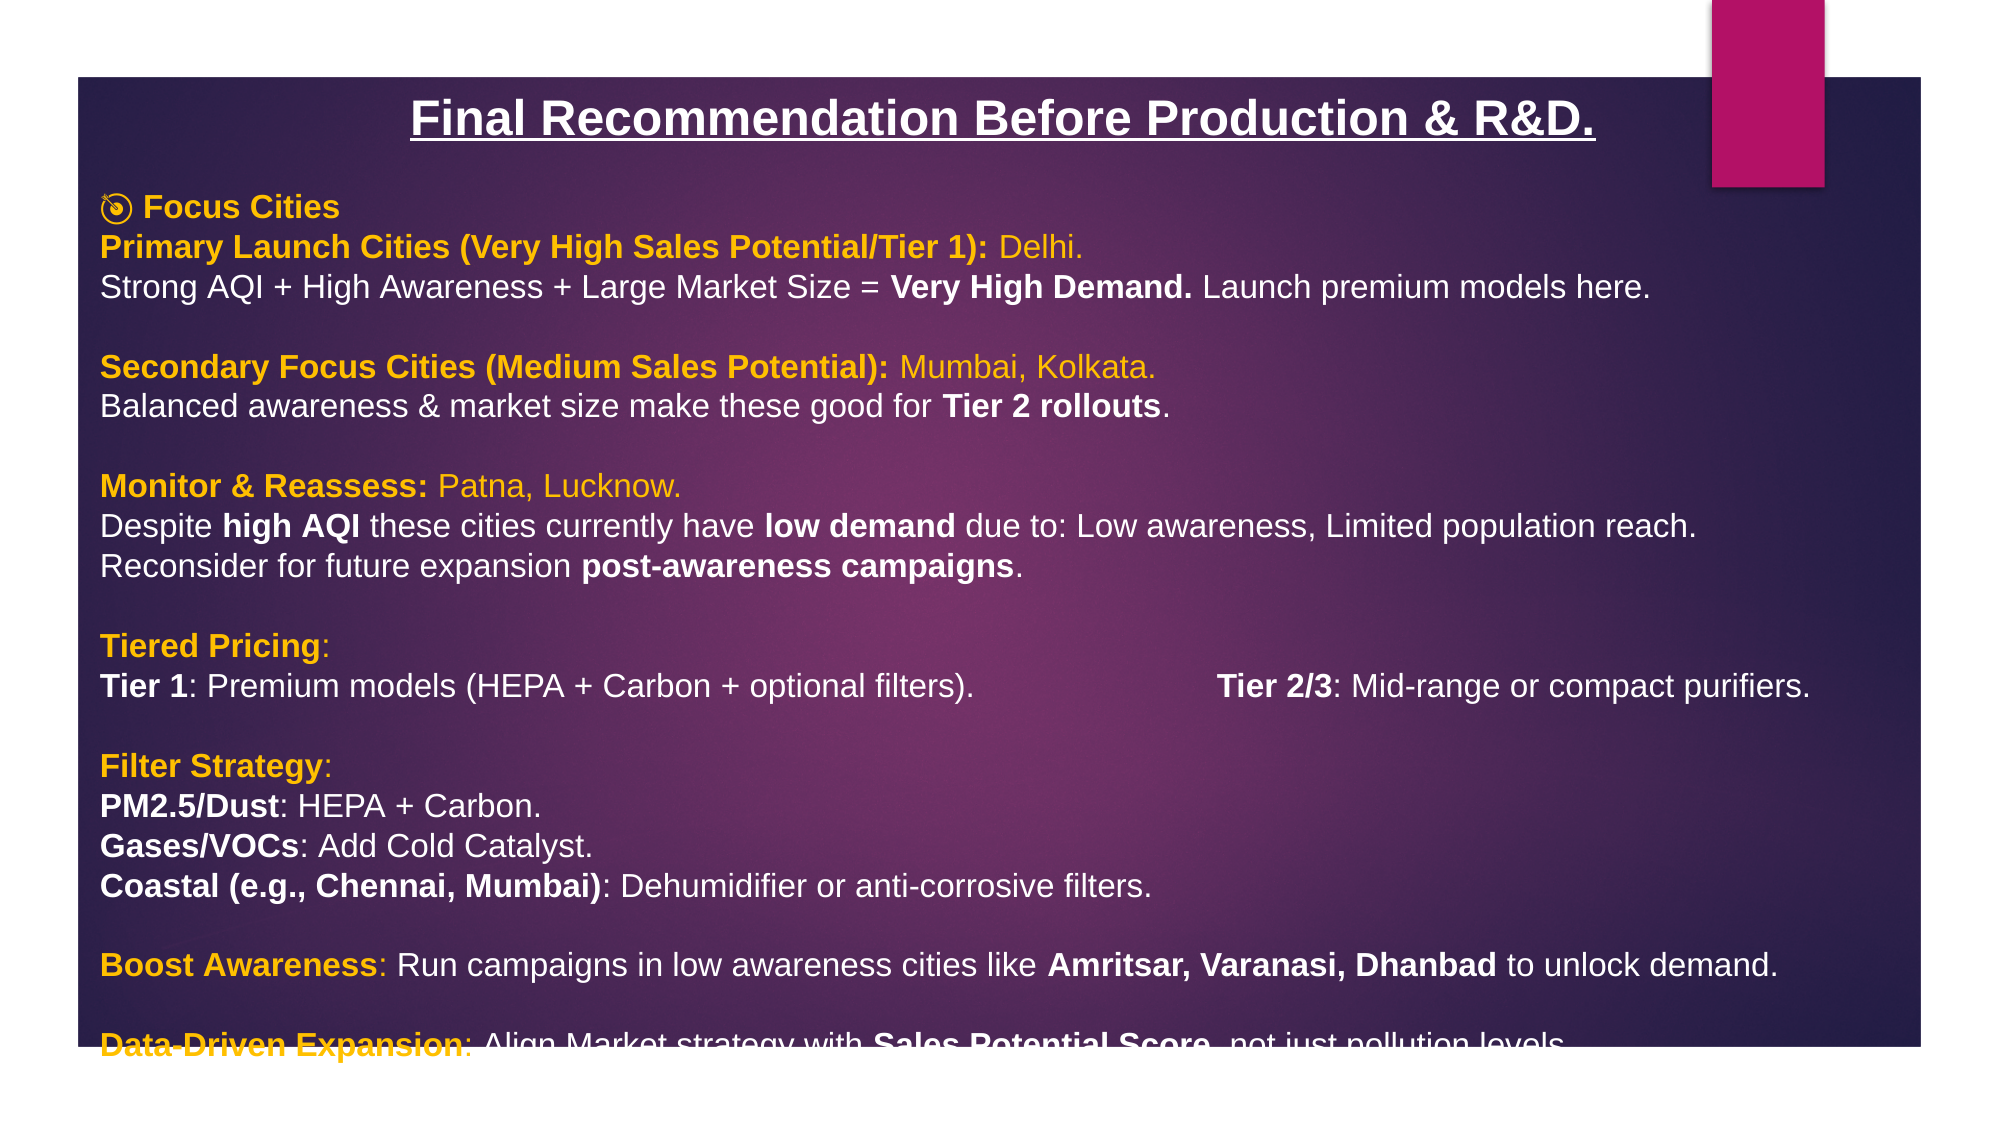

Final Recommendation Before Production & R&D.

🎯 Focus Cities
Primary Launch Cities (Very High Sales Potential/Tier 1): Delhi.
Strong AQI + High Awareness + Large Market Size = Very High Demand. Launch premium models here.

Secondary Focus Cities (Medium Sales Potential): Mumbai, Kolkata.
Balanced awareness & market size make these good for Tier 2 rollouts.

Monitor & Reassess: Patna, Lucknow.
Despite high AQI these cities currently have low demand due to: Low awareness, Limited population reach.
Reconsider for future expansion post-awareness campaigns.

Tiered Pricing:
Tier 1: Premium models (HEPA + Carbon + optional filters).                          Tier 2/3: Mid-range or compact purifiers.

Filter Strategy:
PM2.5/Dust: HEPA + Carbon.            								Gases/VOCs: Add Cold Catalyst.
Coastal (e.g., Chennai, Mumbai): Dehumidifier or anti-corrosive filters.

Boost Awareness: Run campaigns in low awareness cities like Amritsar, Varanasi, Dhanbad to unlock demand.

Data-Driven Expansion: Align Market strategy with Sales Potential Score, not just pollution levels.